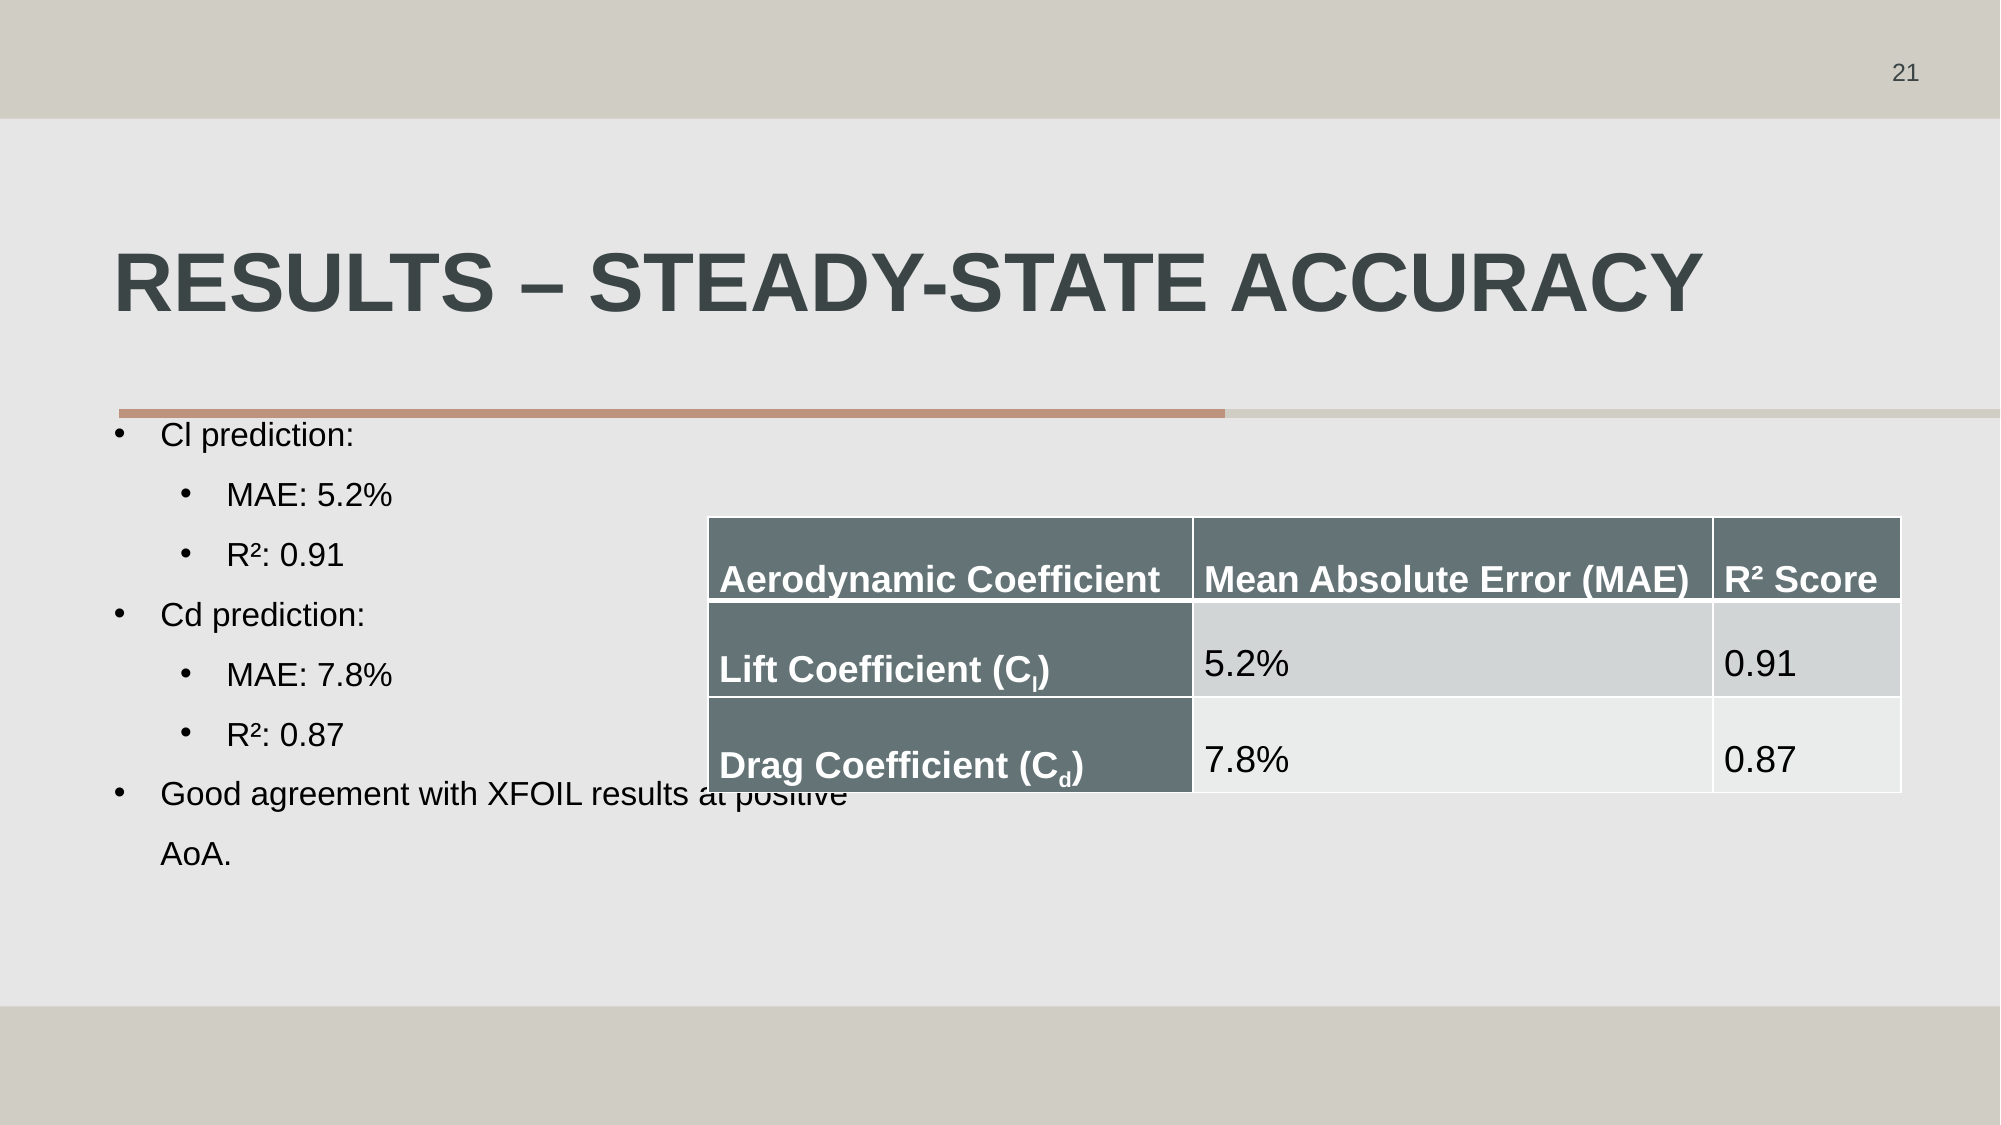

21
# Results – Steady-State Accuracy
Cl prediction:
MAE: 5.2%
R²: 0.91
Cd prediction:
MAE: 7.8%
R²: 0.87
Good agreement with XFOIL results at positive AoA.
| Aerodynamic Coefficient | Mean Absolute Error (MAE) | R² Score |
| --- | --- | --- |
| Lift Coefficient (Cl) | 5.2% | 0.91 |
| Drag Coefficient (Cd) | 7.8% | 0.87 |